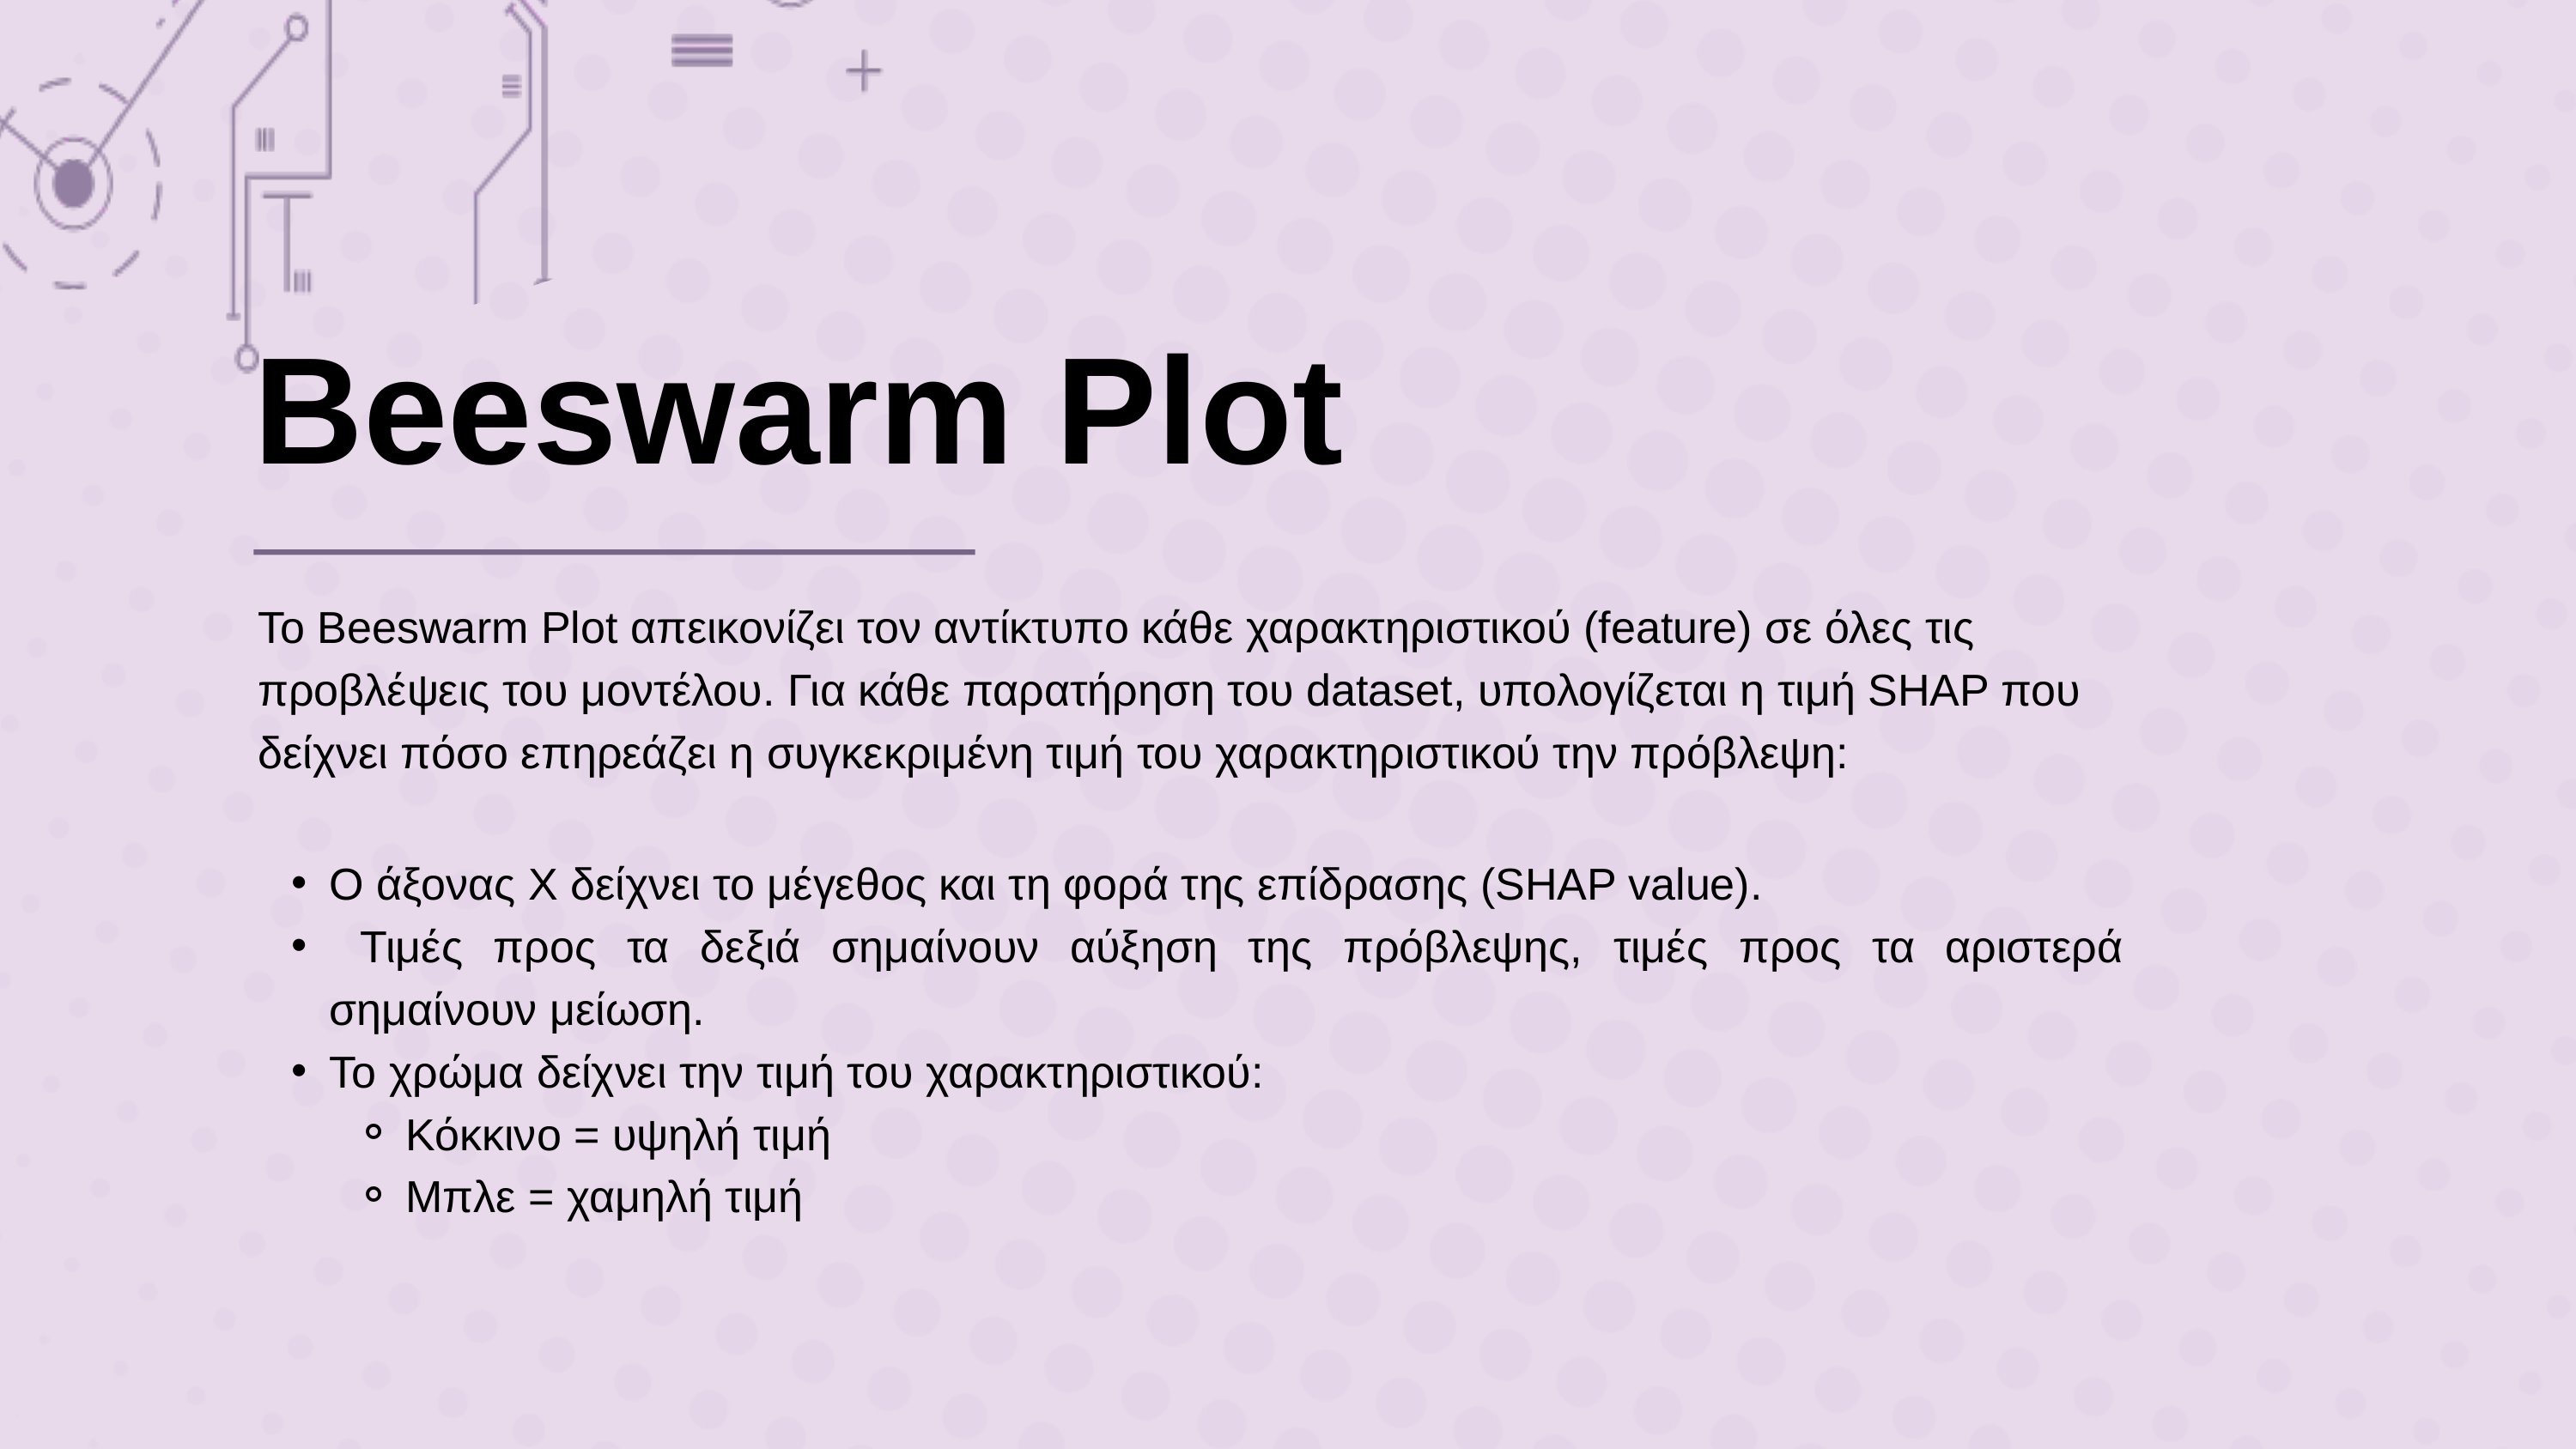

Beeswarm Plot

Το Beeswarm Plot απεικονίζει τον αντίκτυπο κάθε χαρακτηριστικού (feature) σε όλες τις προβλέψεις του μοντέλου. Για κάθε παρατήρηση του dataset, υπολογίζεται η τιμή SHAP που δείχνει πόσο επηρεάζει η συγκεκριμένη τιμή του χαρακτηριστικού την πρόβλεψη:
Ο άξονας X δείχνει το μέγεθος και τη φορά της επίδρασης (SHAP value).
 Τιμές προς τα δεξιά σημαίνουν αύξηση της πρόβλεψης, τιμές προς τα αριστερά σημαίνουν μείωση.
Το χρώμα δείχνει την τιμή του χαρακτηριστικού:
Κόκκινο = υψηλή τιμή
Μπλε = χαμηλή τιμή